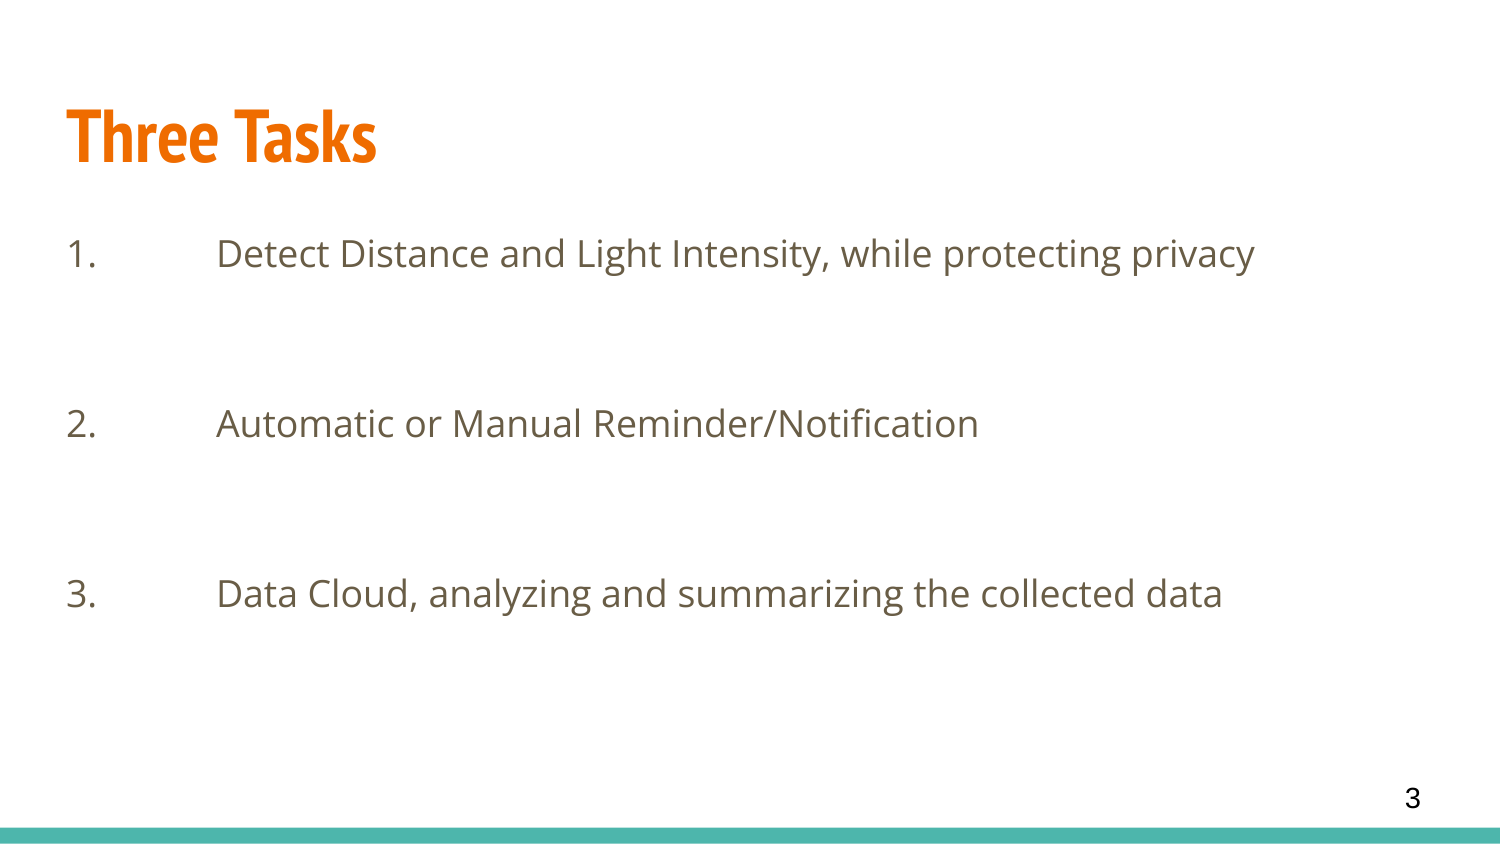

# Three Tasks
1.	Detect Distance and Light Intensity, while protecting privacy

2.	Automatic or Manual Reminder/Notification

3.	Data Cloud, analyzing and summarizing the collected data

3